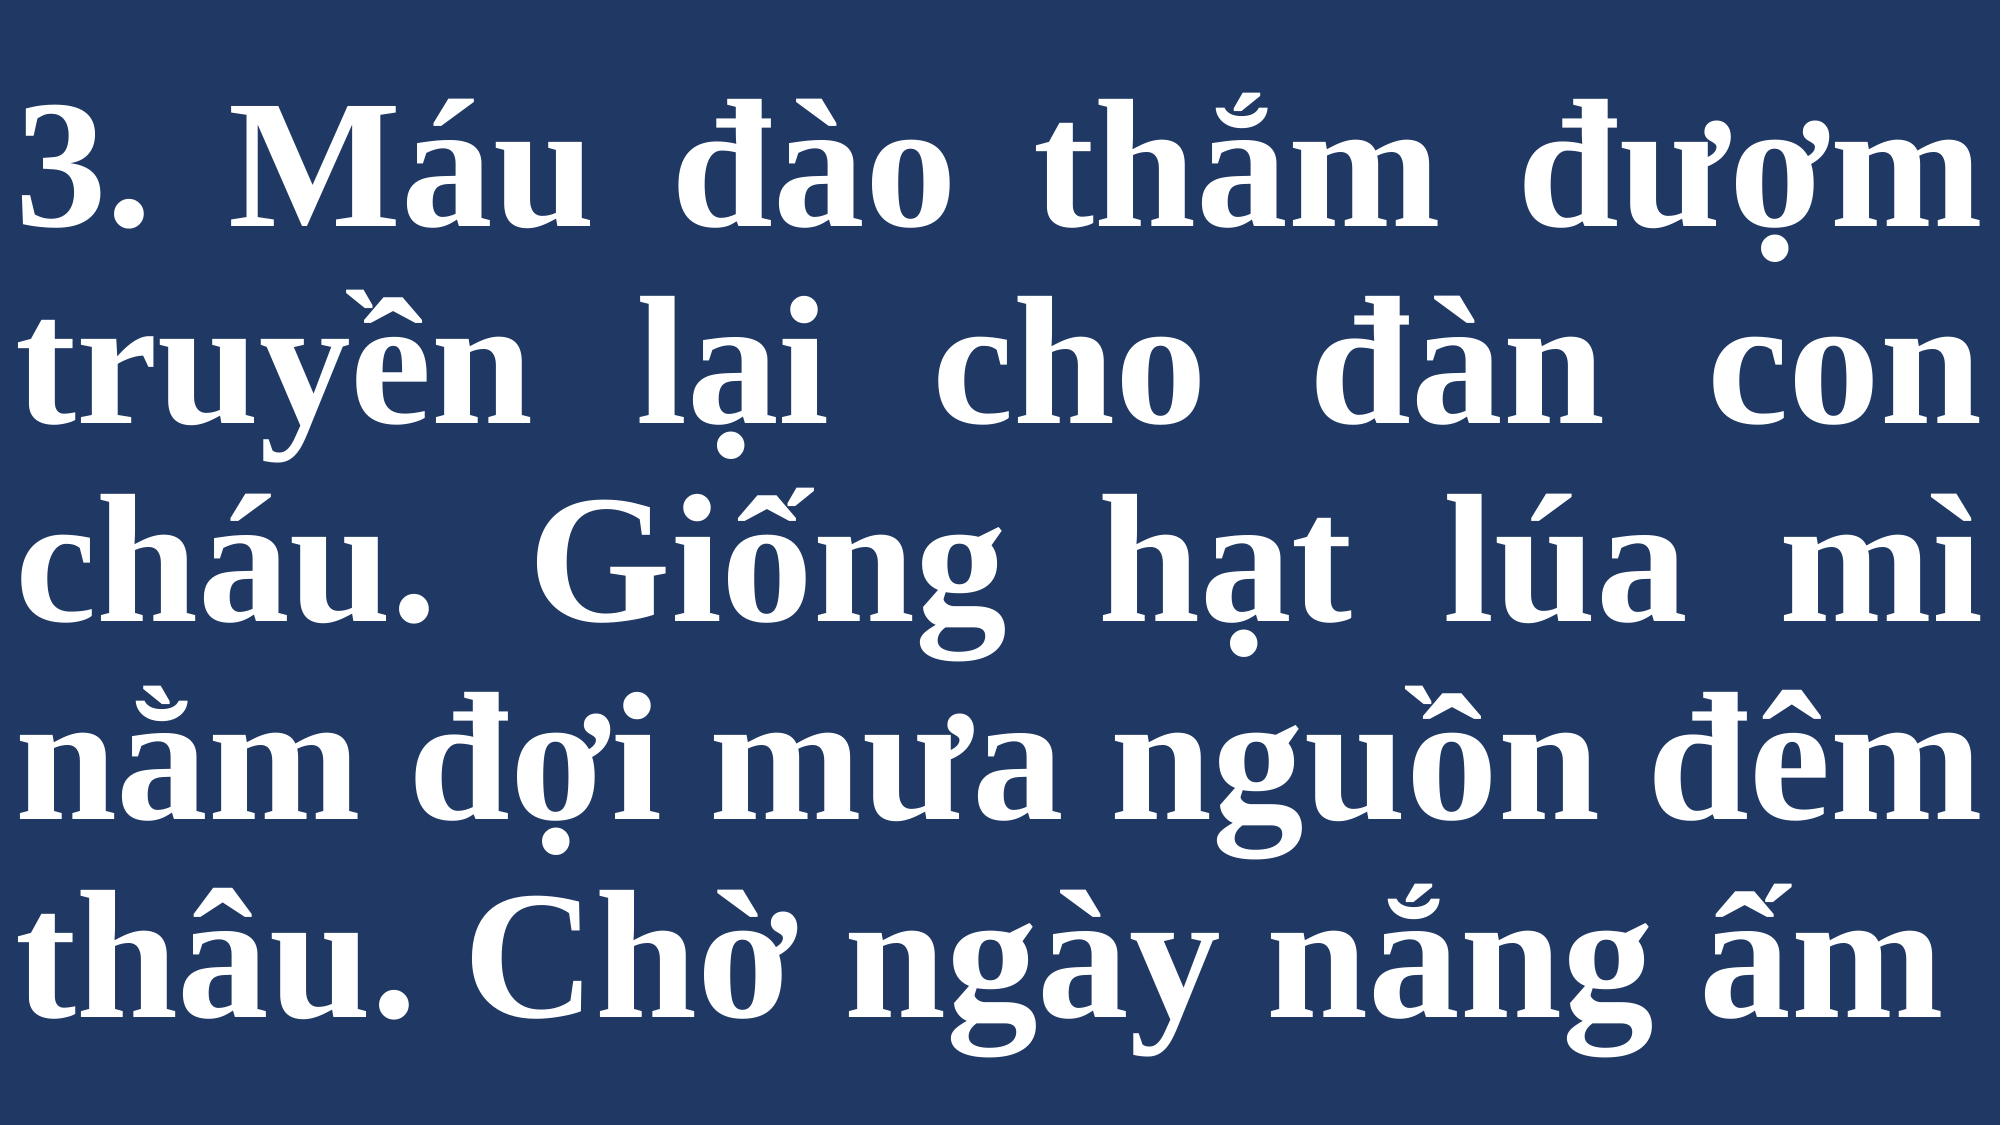

# 3. Máu đào thắm đượm truyền lại cho đàn con cháu. Giống hạt lúa mì nằm đợi mưa nguồn đêm thâu. Chờ ngày nắng ấm